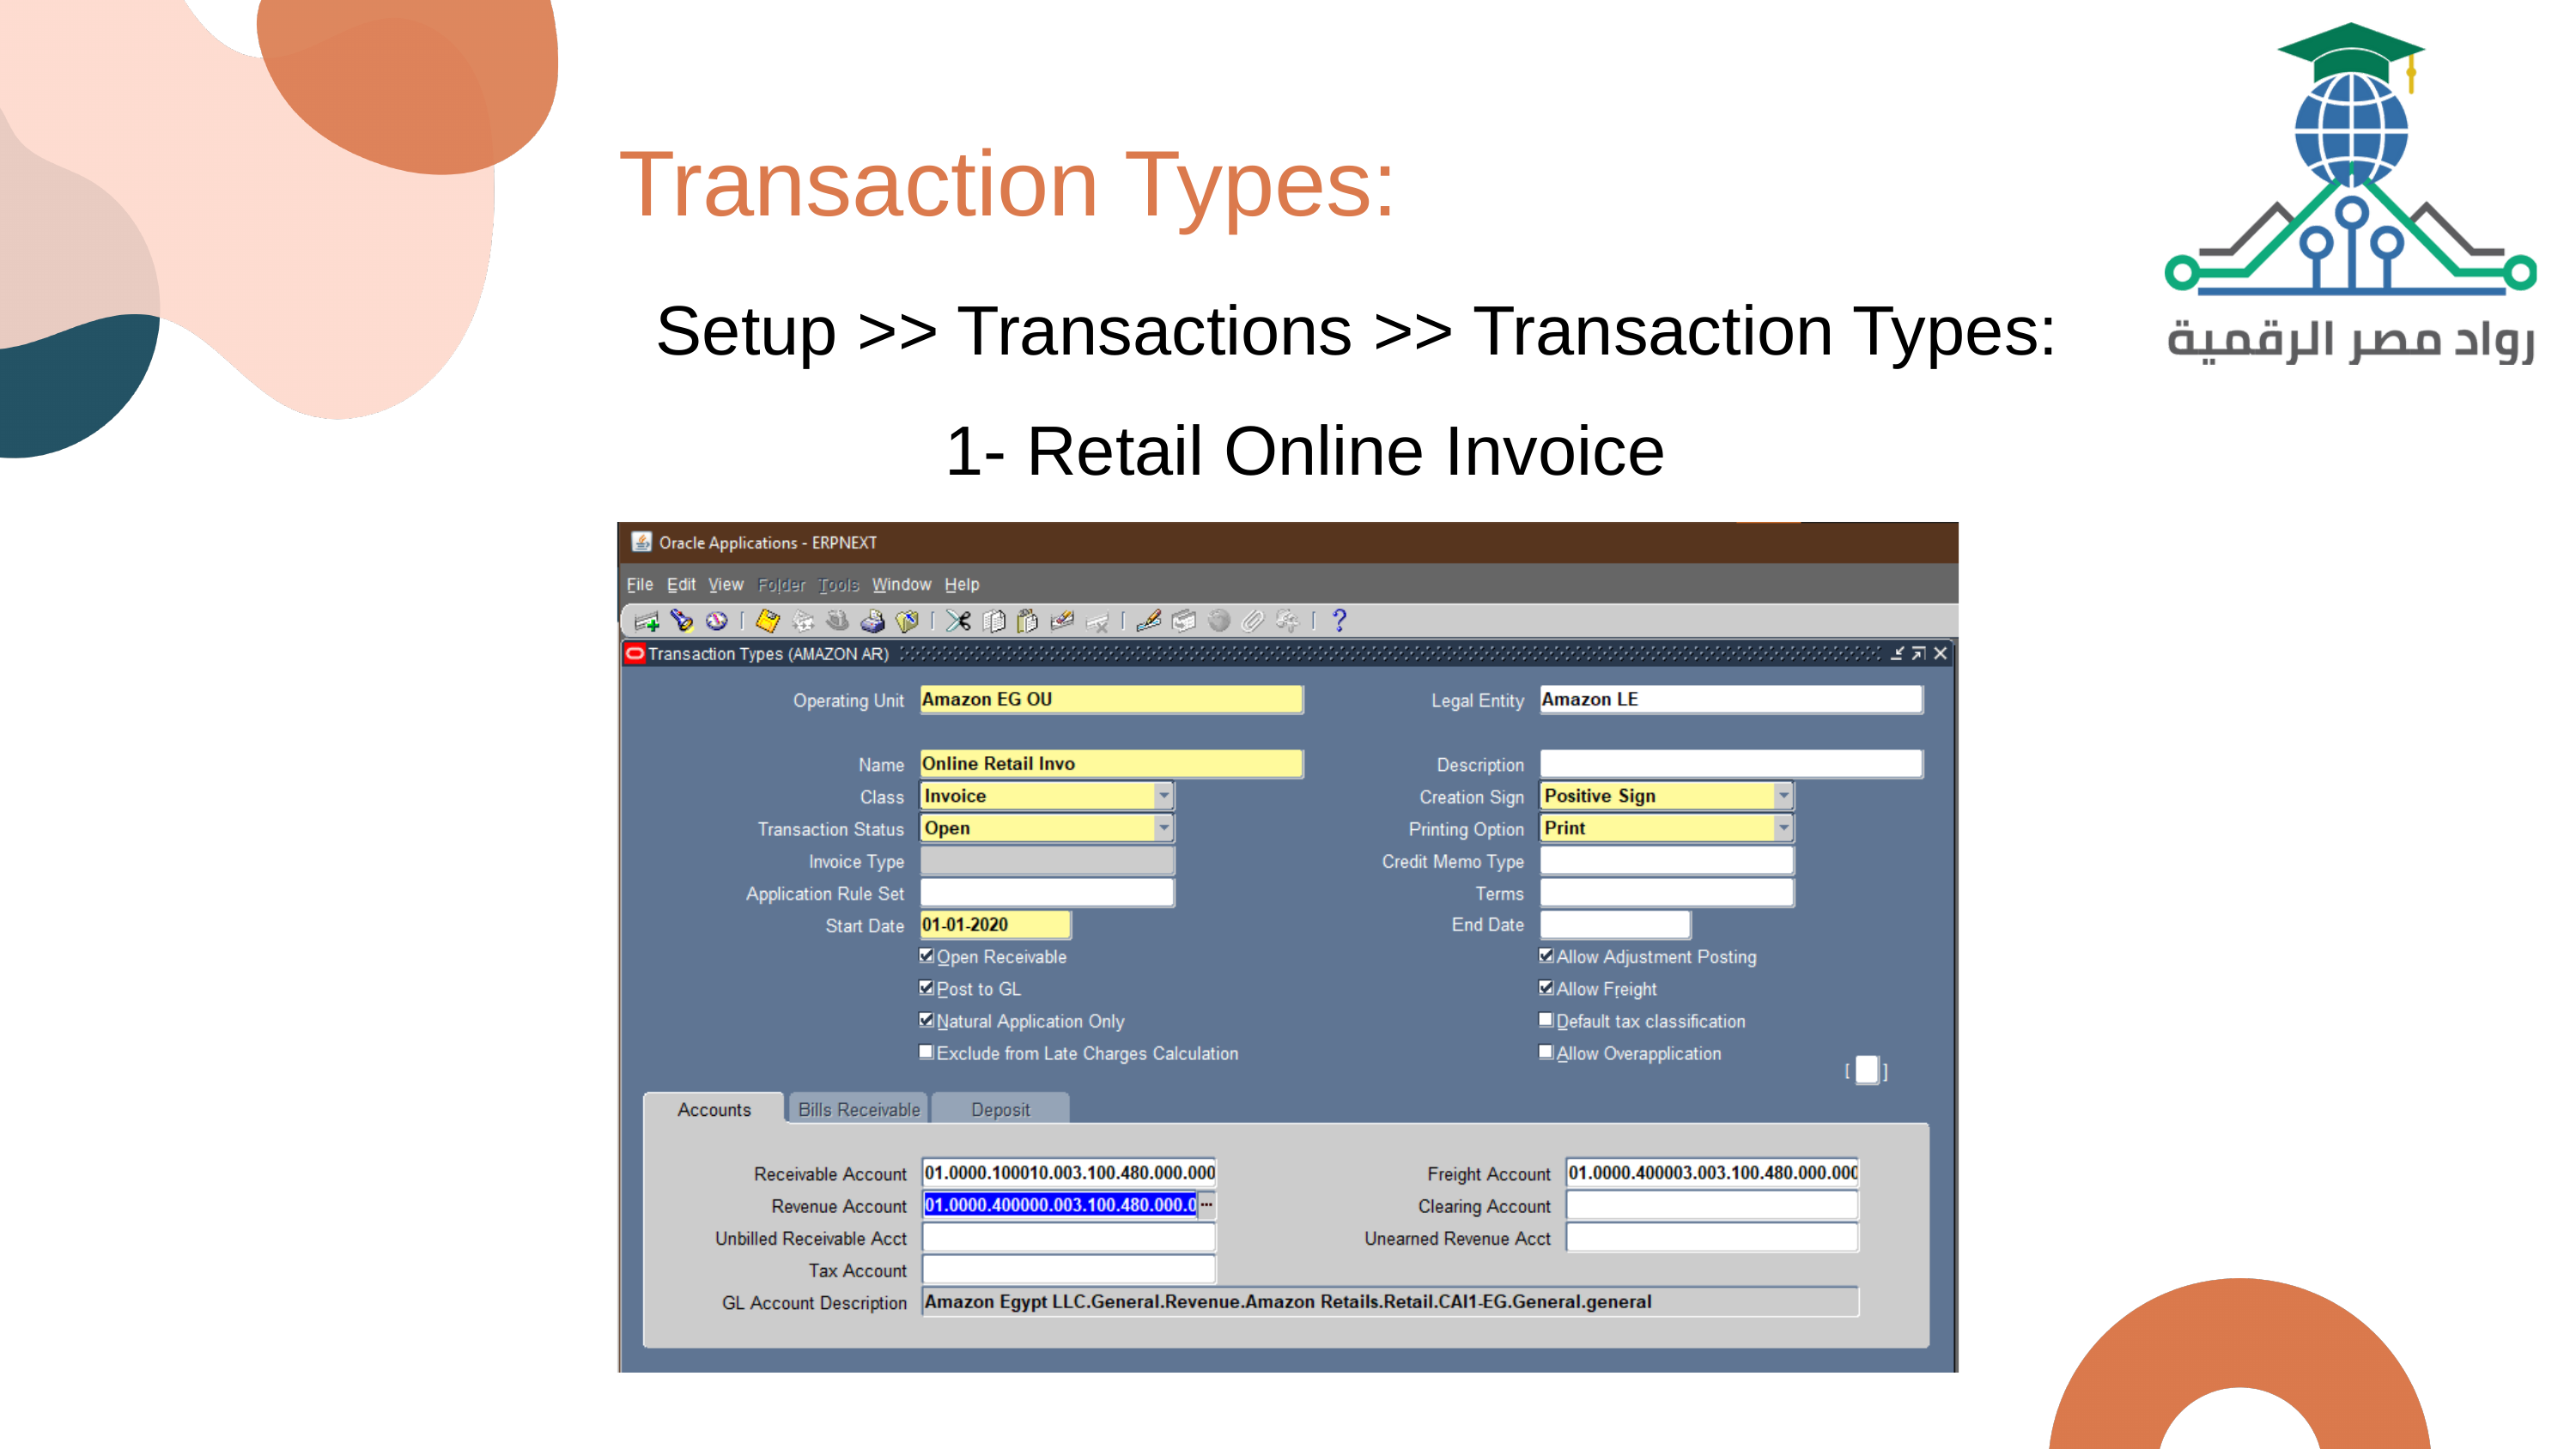

Transaction Types:
Setup >> Transactions >> Transaction Types:
1- Retail Online Invoice